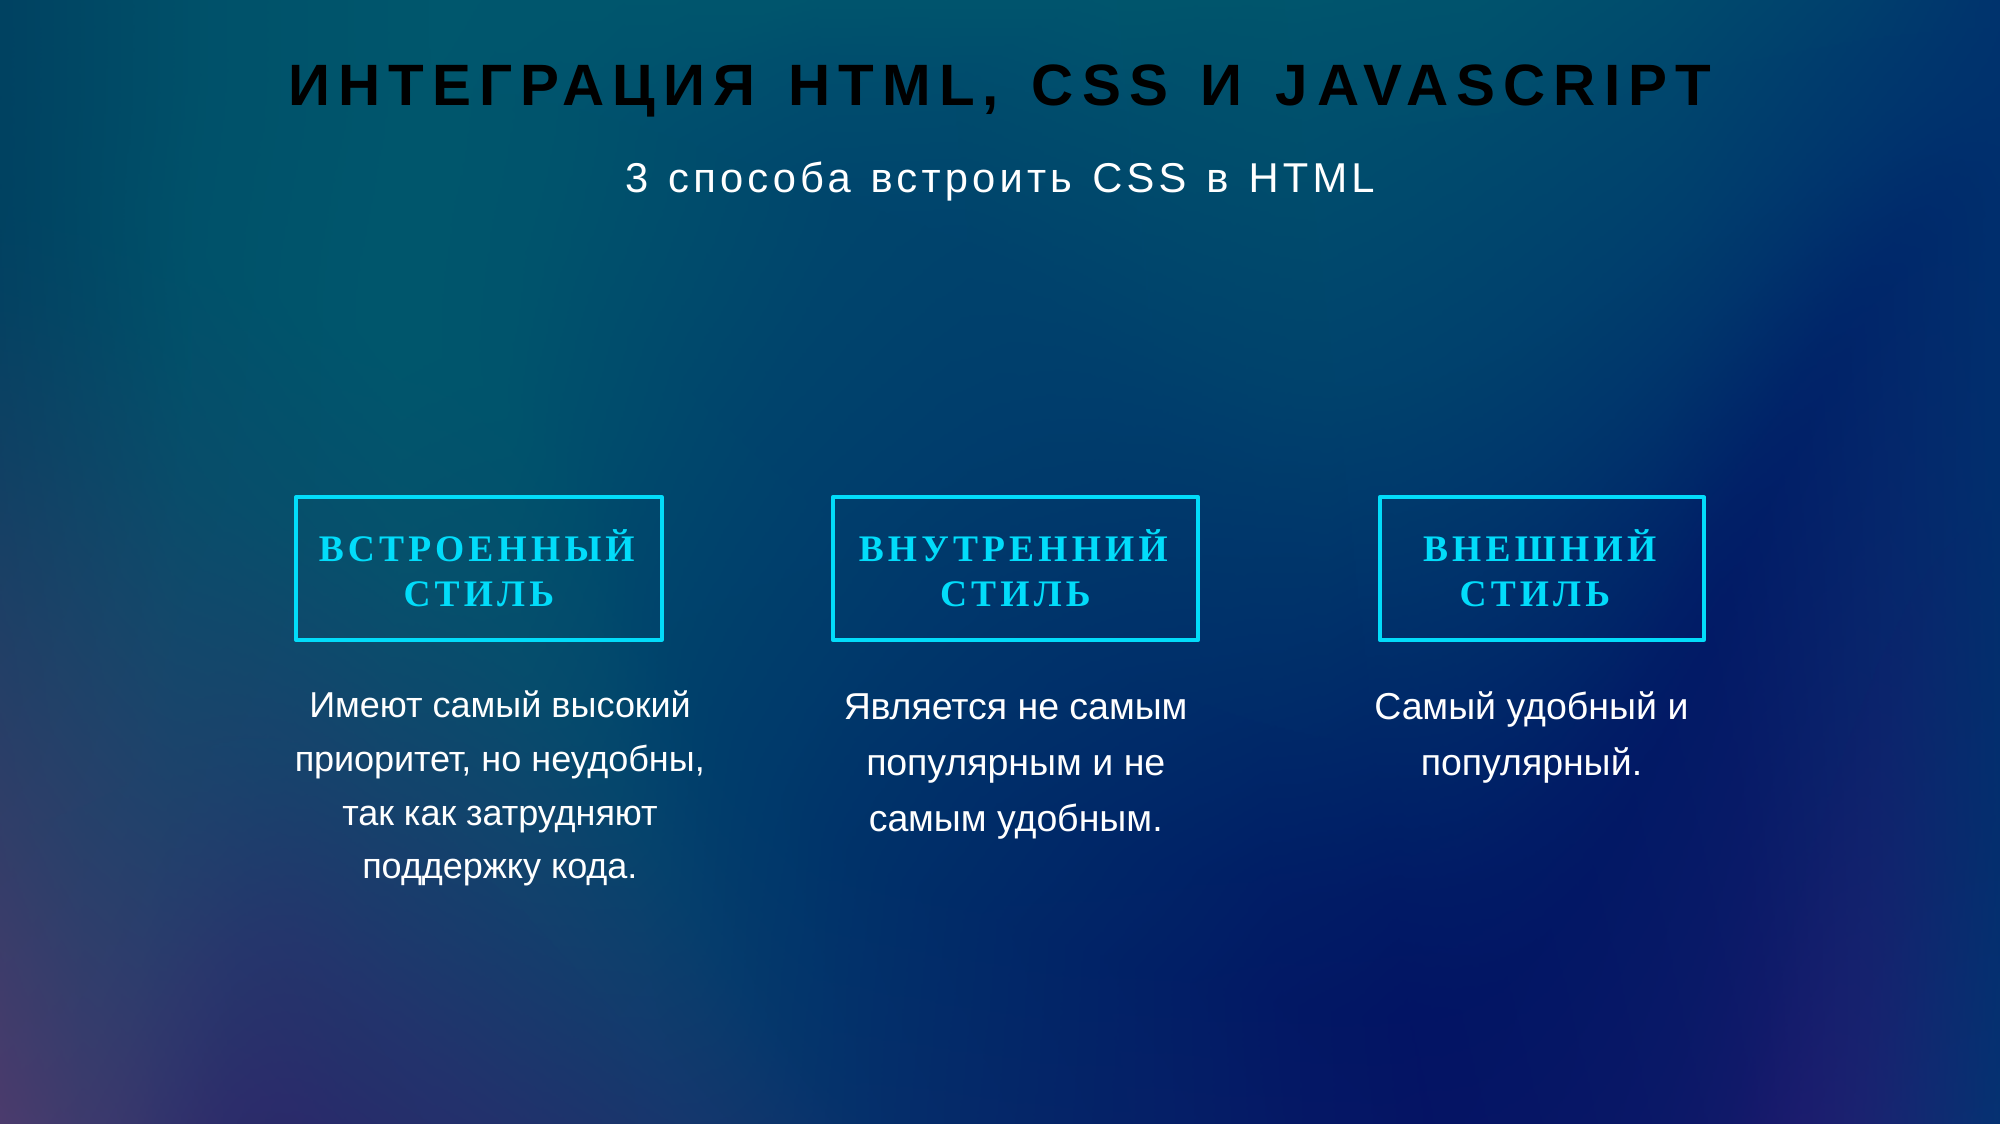

# ИНТЕГРАЦИЯ HTML, CSS И JAVASCRIPT
3 способа встроить CSS в HTML
Встроенный стиль
Внутренний стиль
Внешний стиль
Имеют самый высокий приоритет, но неудобны, так как затрудняют поддержку кода.
Самый удобный и популярный.
Является не самым популярным и не самым удобным.